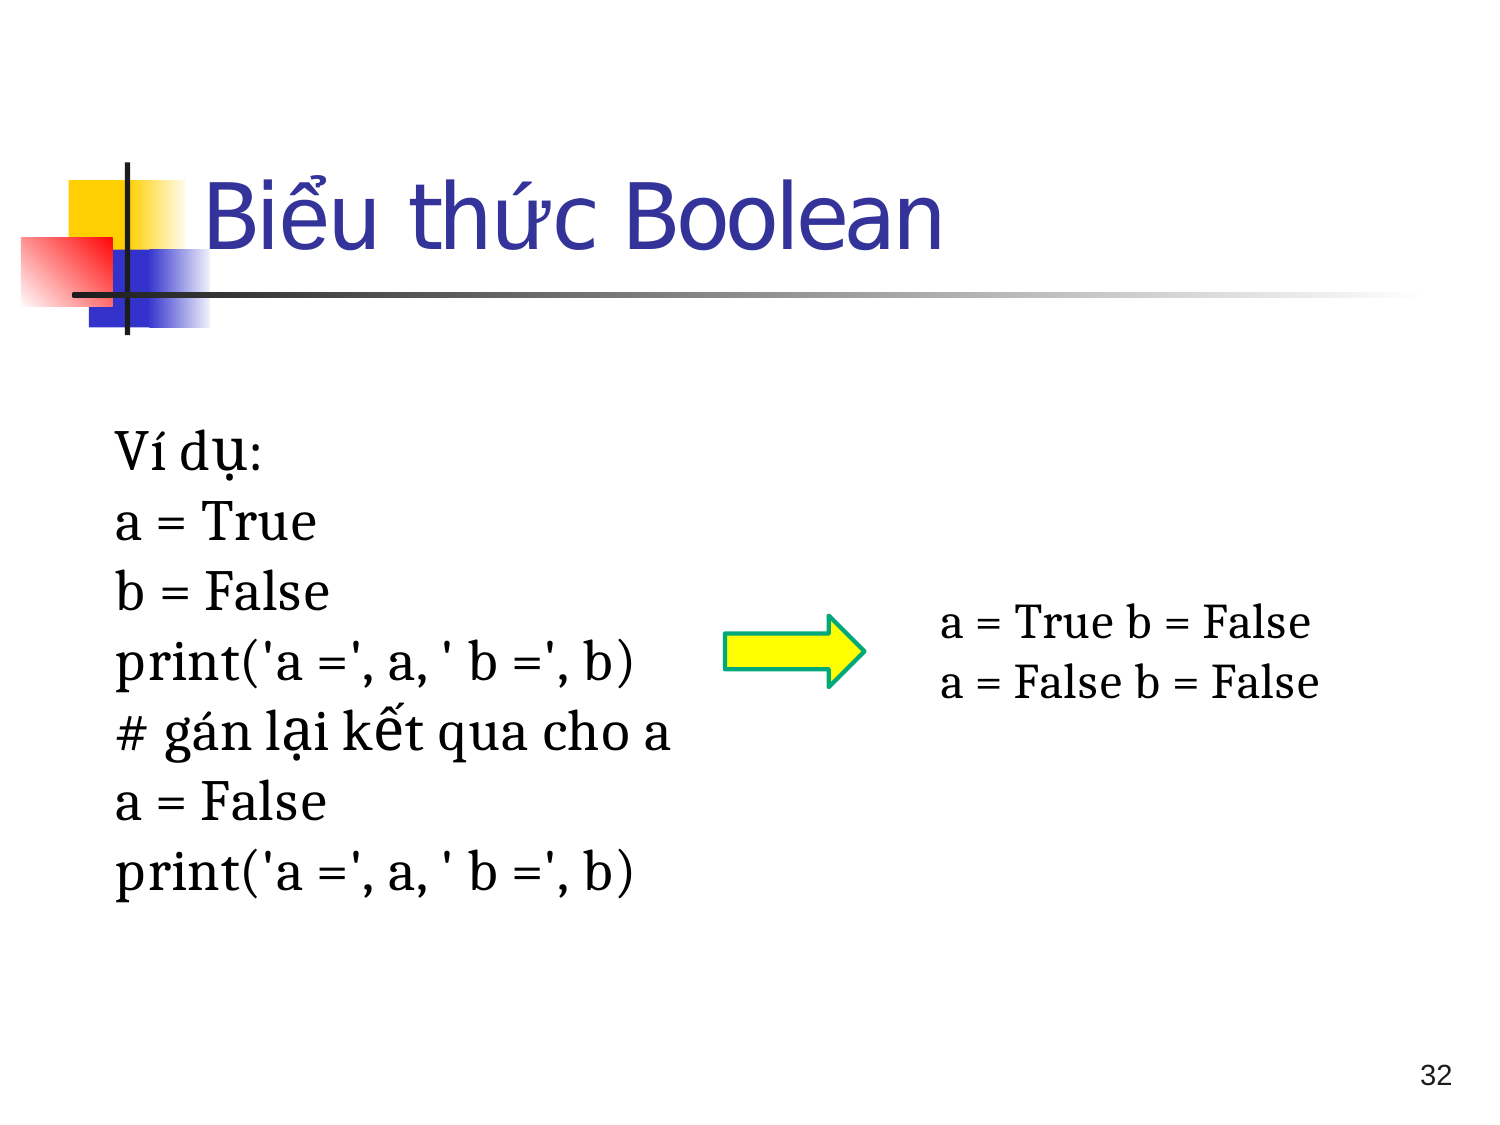

# Biểu thức Boolean
Ví dụ:
a = True
b = False
print('a =', a, ' b =', b)
# gán lại kết qua cho a
a = False
print('a =', a, ' b =', b)
a = True b = False
a = False b = False

32